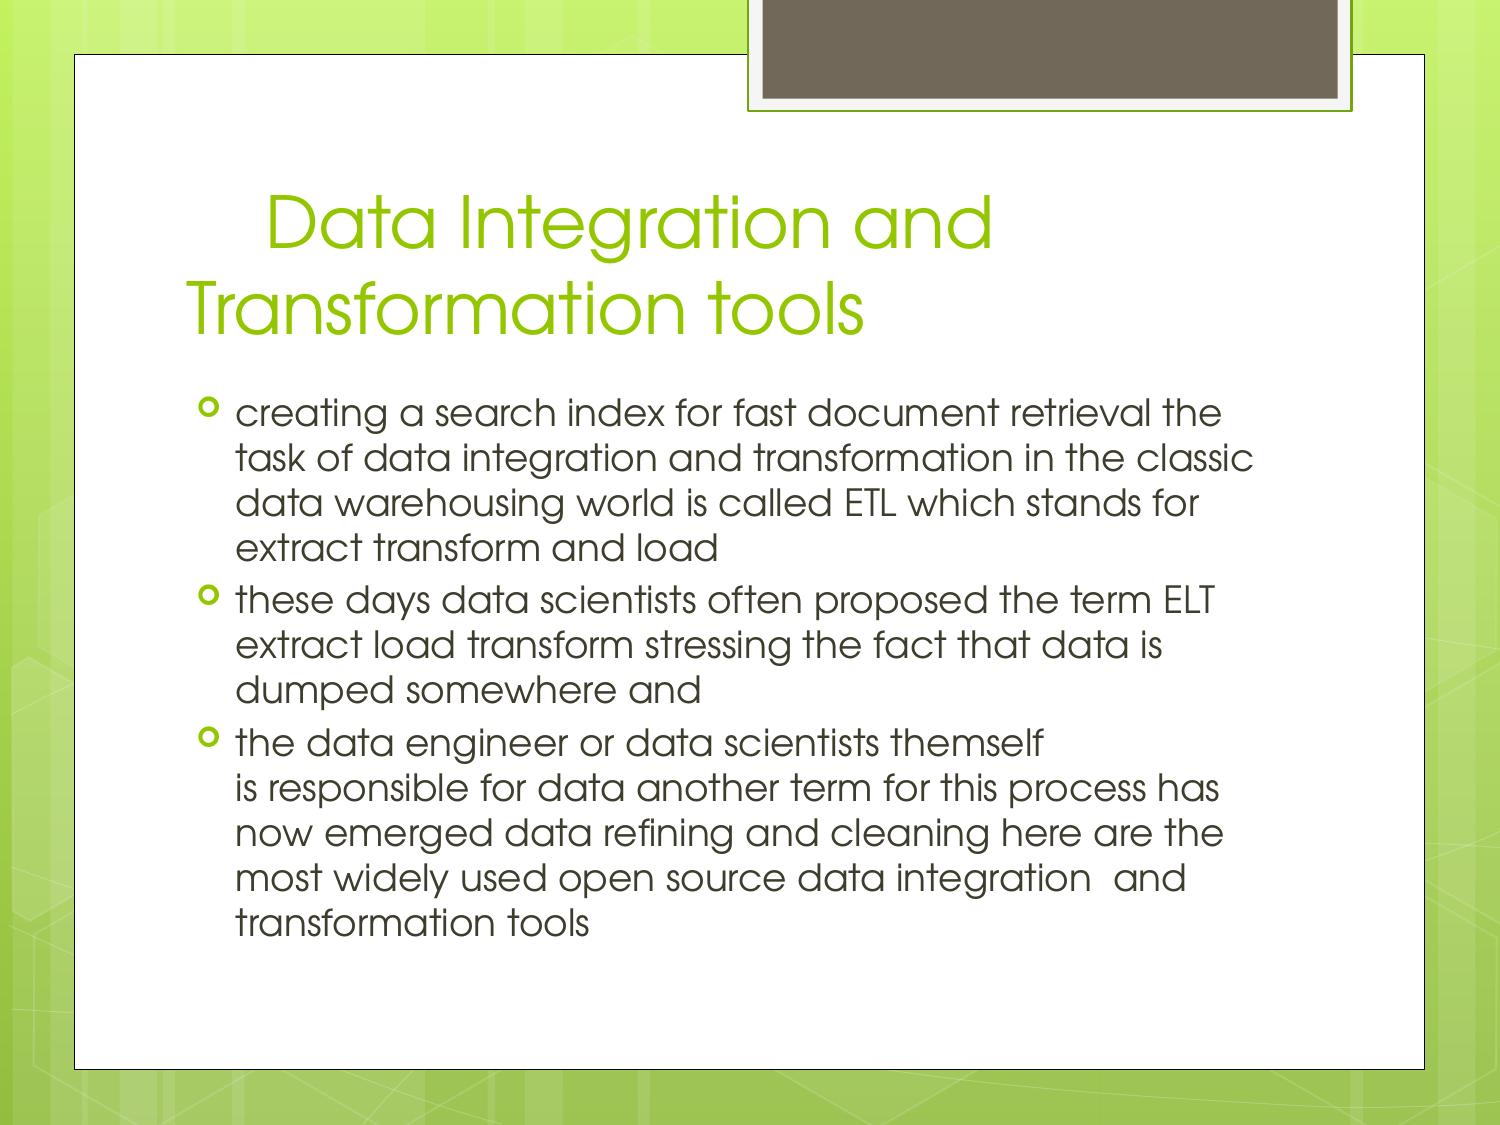

# Data Integration and Transformation tools
creating a search index for fast document retrieval the task of data integration and transformation in the classic data warehousing world is called ETL which stands for extract transform and load
these days data scientists often proposed the term ELT extract load transform stressing the fact that data is dumped somewhere and
the data engineer or data scientists themself is responsible for data another term for this process has now emerged data refining and cleaning here are the most widely used open source data integration  and transformation tools